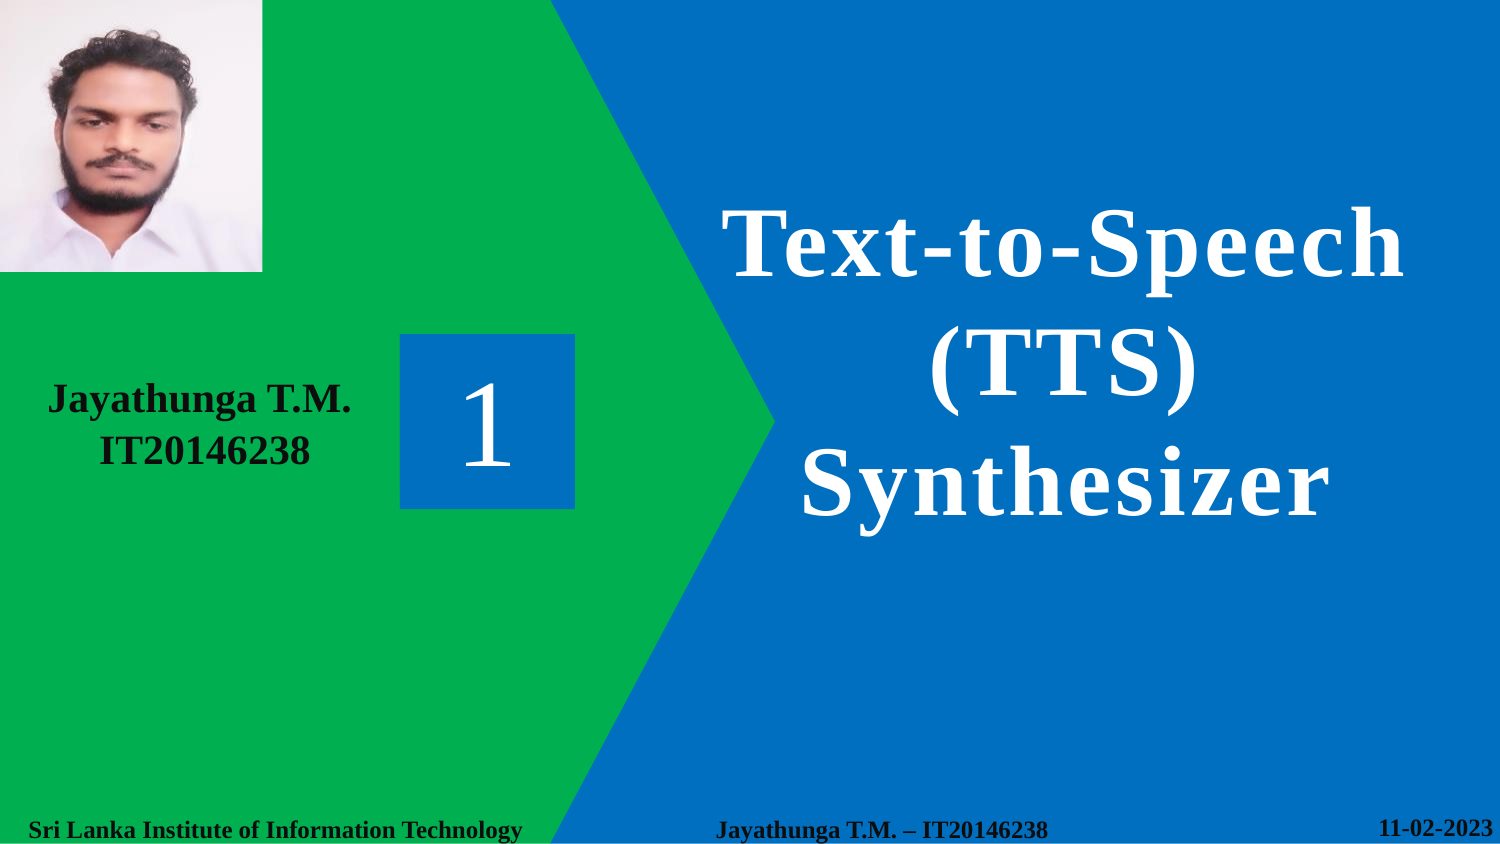

# Text-to-Speech (TTS) Synthesizer

1
Jayathunga T.M.
IT20146238
11-02-2023
Sri Lanka Institute of Information Technology
Jayathunga T.M. – IT20146238